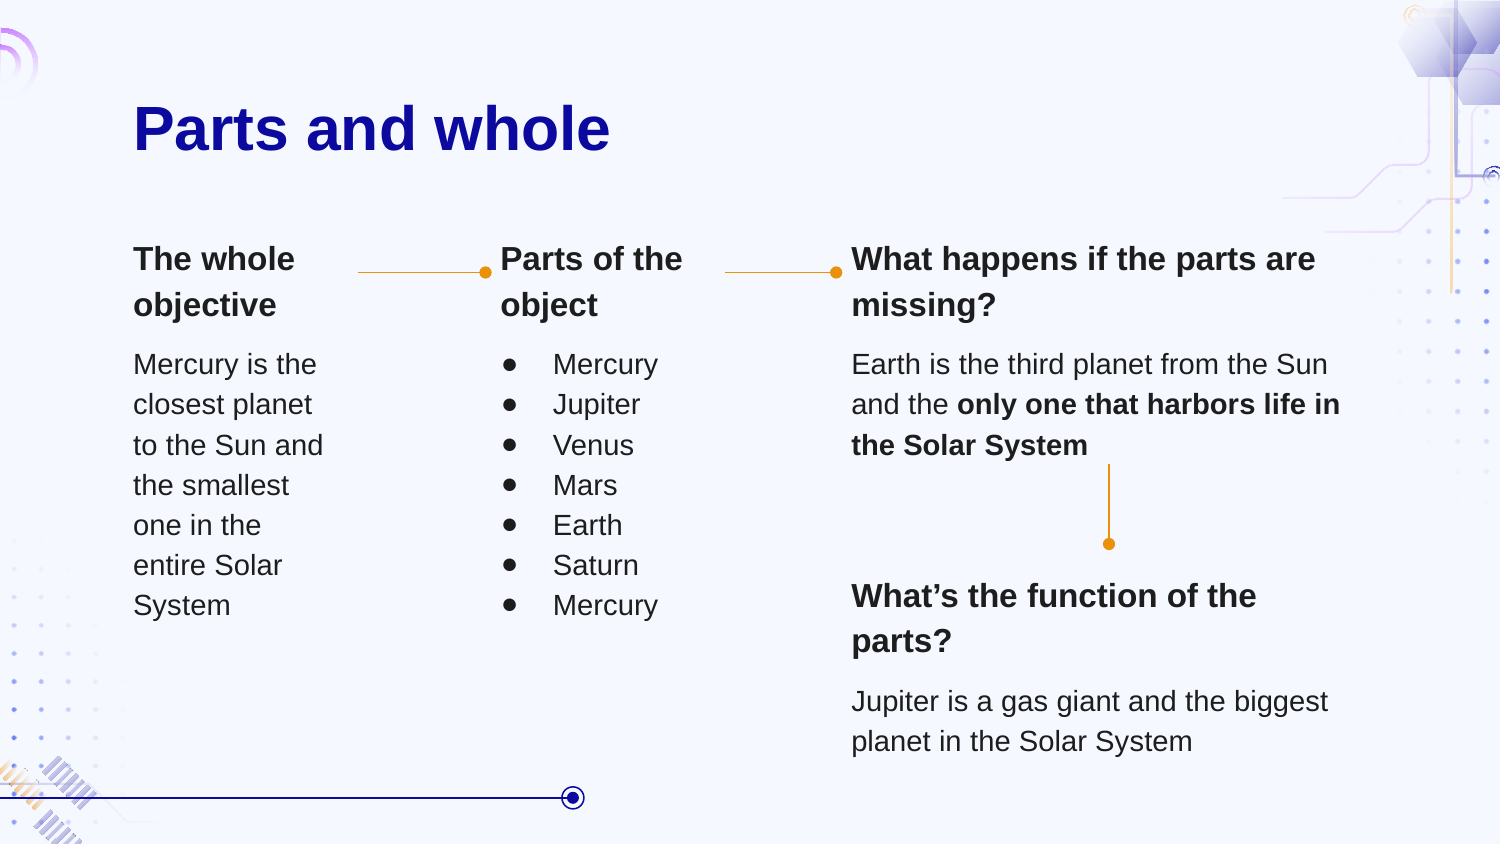

# Parts and whole
The whole objective
Parts of the object
What happens if the parts are missing?
Mercury is the closest planet to the Sun and the smallest one in the entire Solar System
Mercury
Jupiter
Venus
Mars
Earth
Saturn
Mercury
Earth is the third planet from the Sun and the only one that harbors life in the Solar System
What’s the function of the parts?
Jupiter is a gas giant and the biggest planet in the Solar System